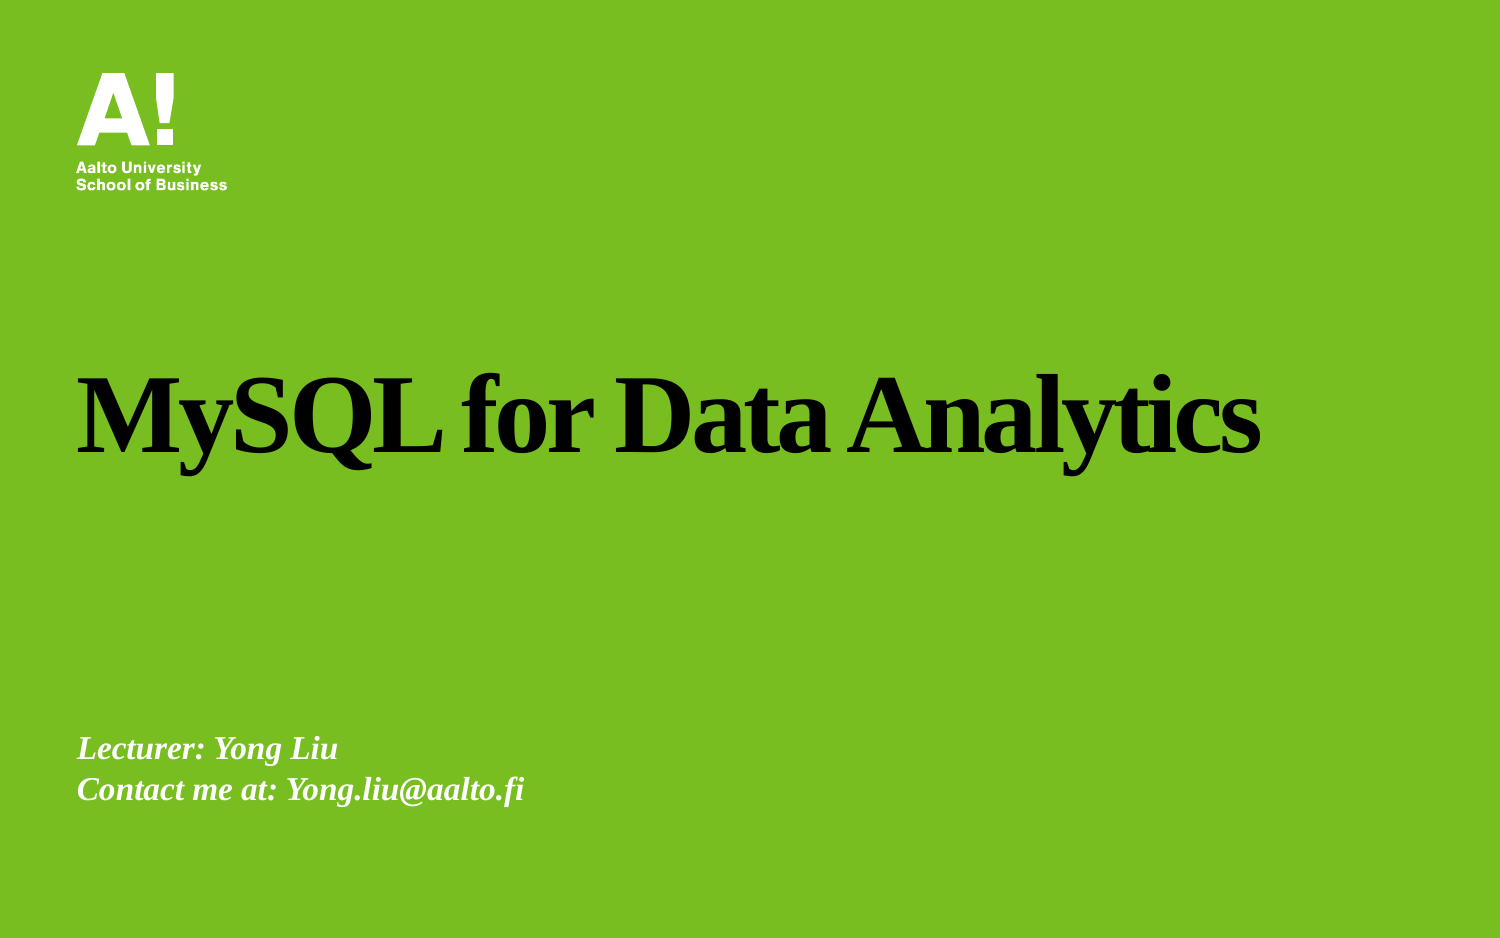

# MySQL for Data Analytics
Lecturer: Yong Liu
Contact me at: Yong.liu@aalto.fi